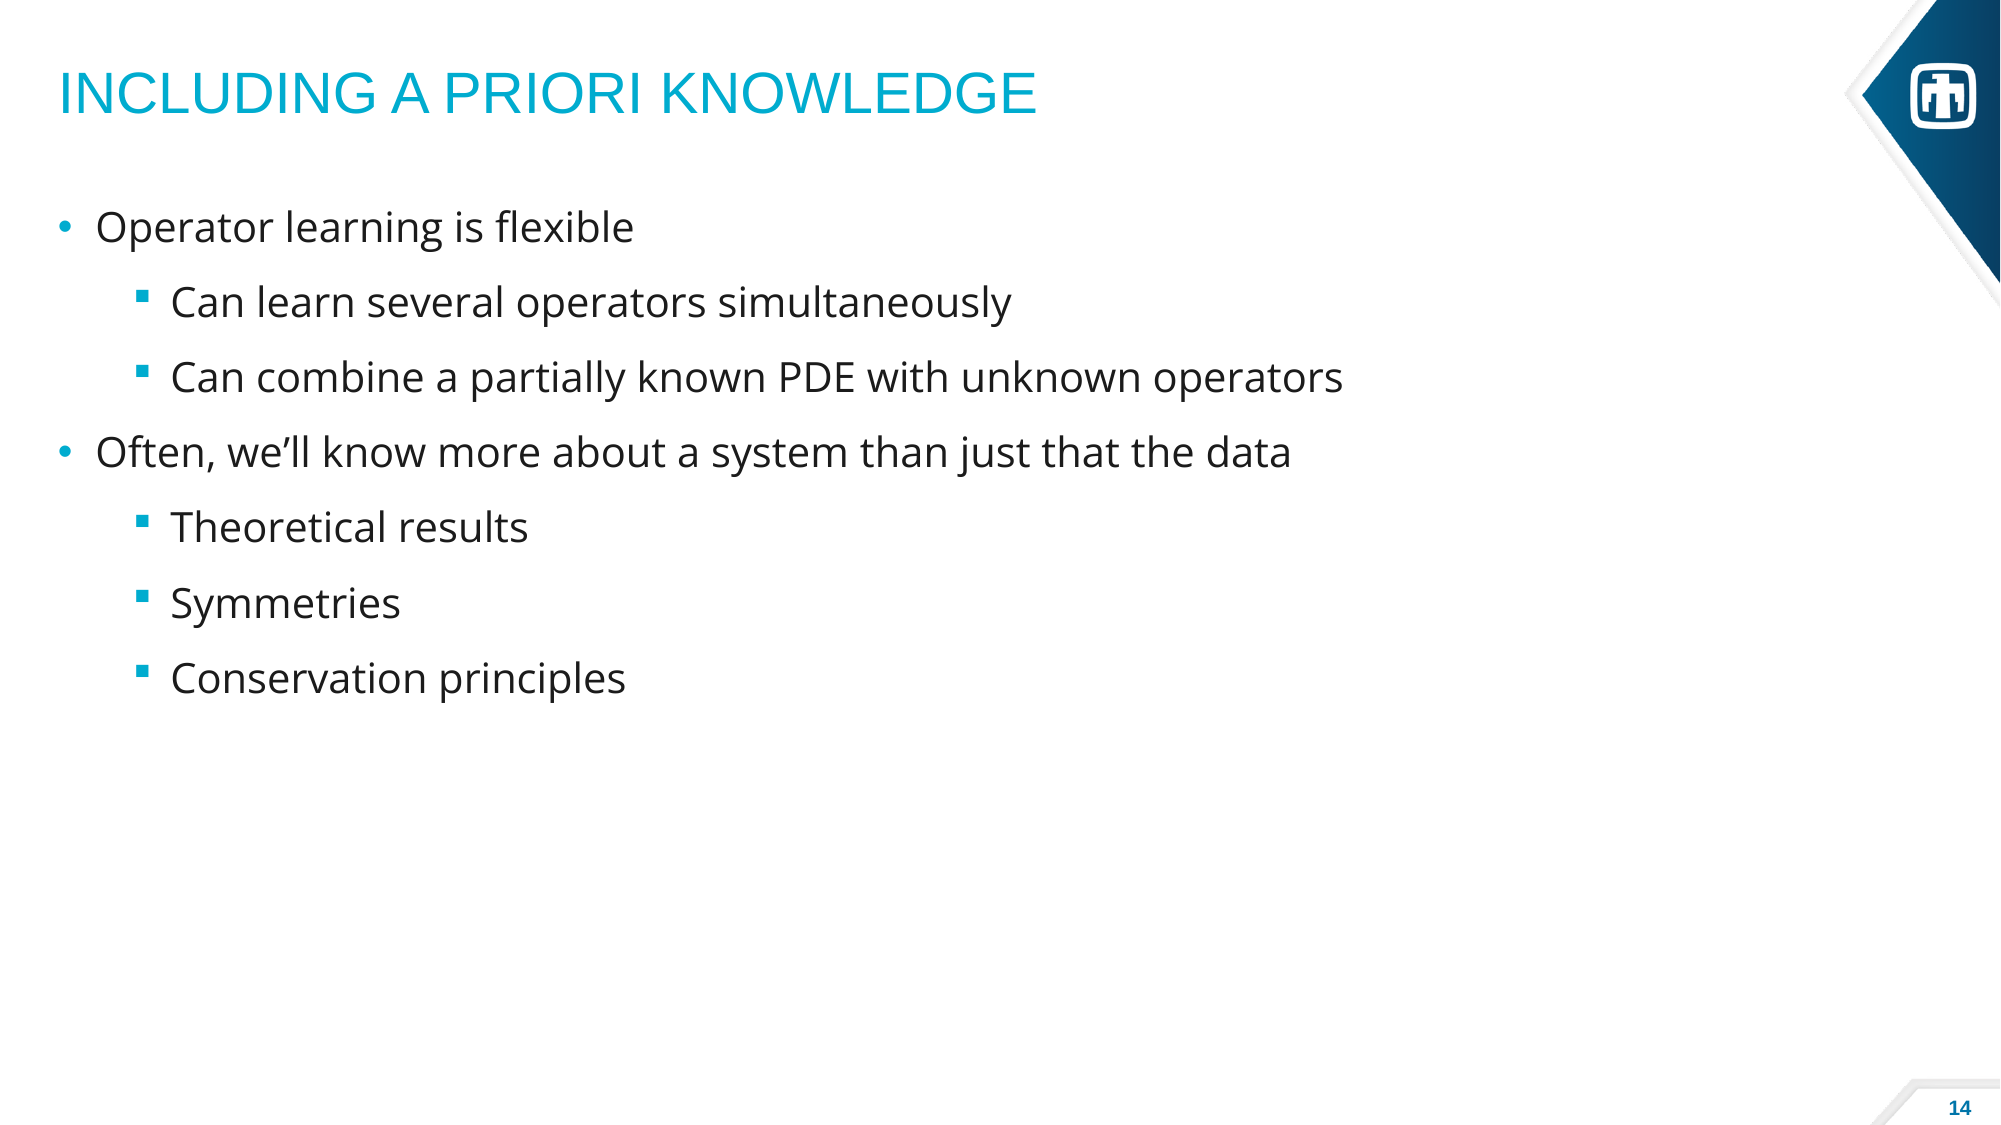

# Including a priori knowledge
Operator learning is flexible
Can learn several operators simultaneously
Can combine a partially known PDE with unknown operators
Often, we’ll know more about a system than just that the data
Theoretical results
Symmetries
Conservation principles
14